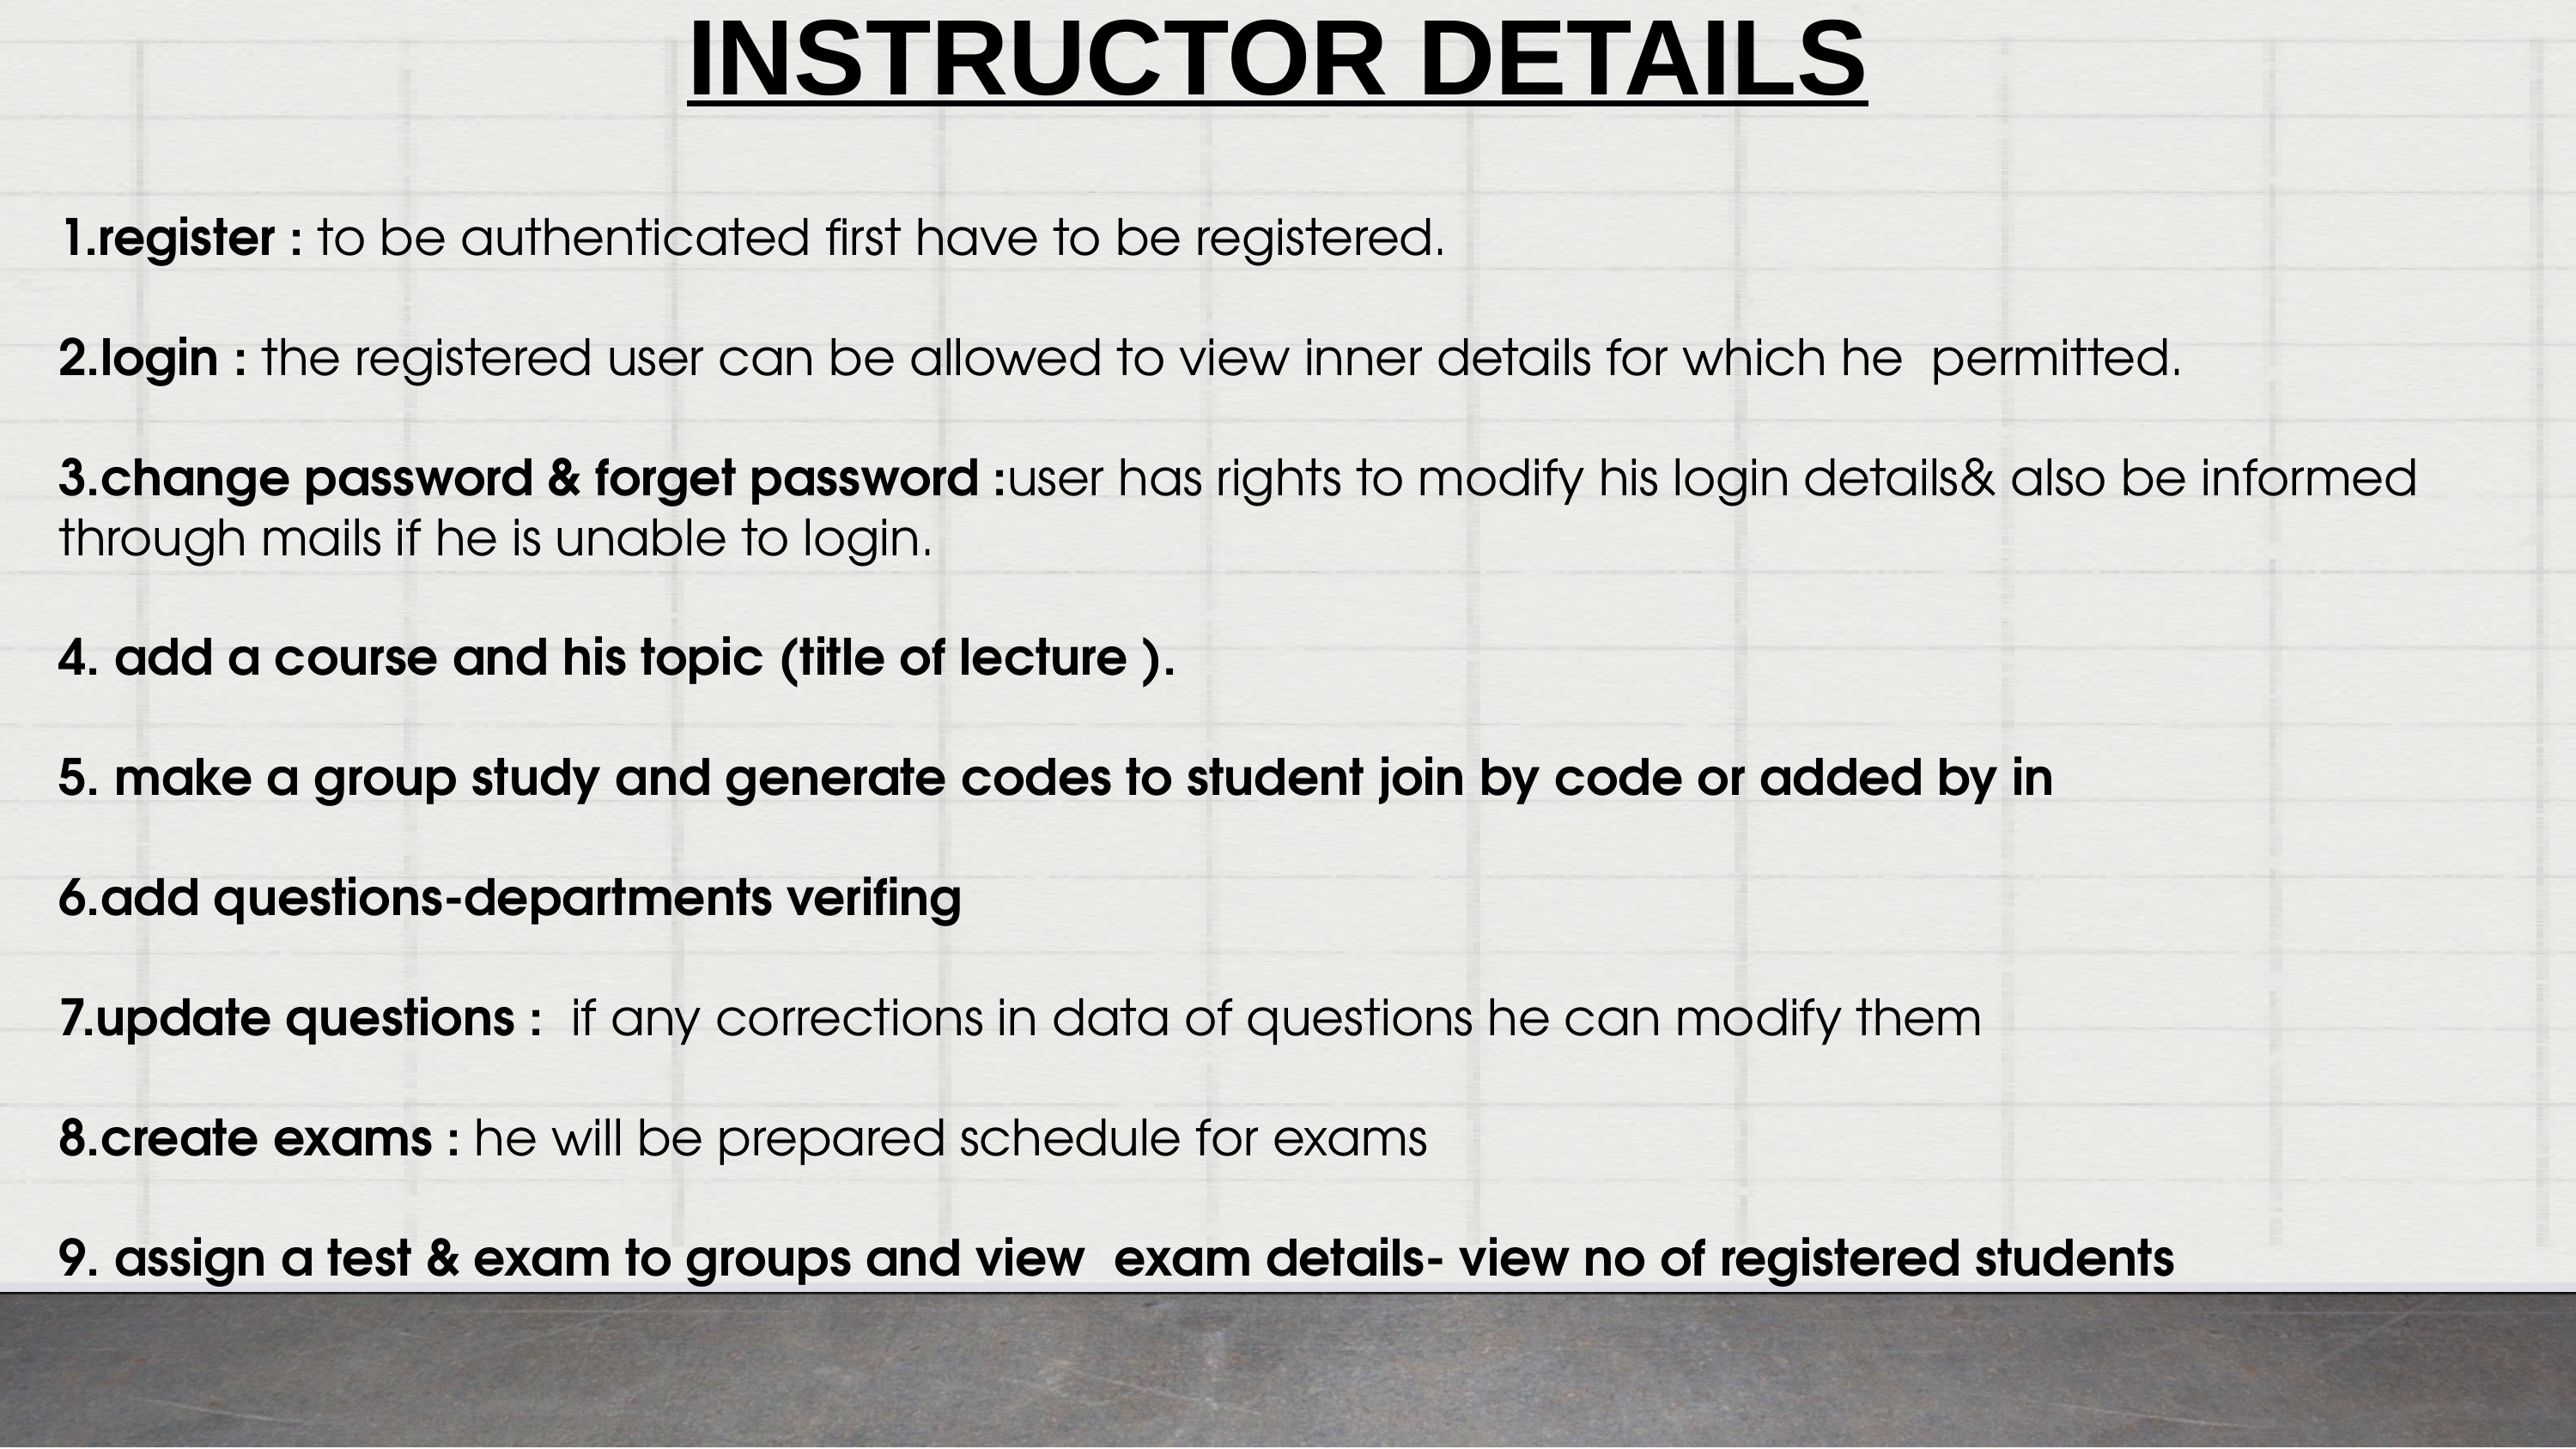

INSTRUCTOR DETAILS

1.register : to be authenticated first have to be registered.

2.login : the registered user can be allowed to view inner details for which he  permitted.

3.change password & forget password :user has rights to modify his login details& also be informed through mails if he is unable to login.

4. add a course and his topic (title of lecture ).

5. make a group study and generate codes to student join by code or added by in

6.add questions-departments verifing

7.update questions :  if any corrections in data of questions he can modify them

8.create exams : he will be prepared schedule for exams

9. assign a test & exam to groups and view  exam details- view no of registered students